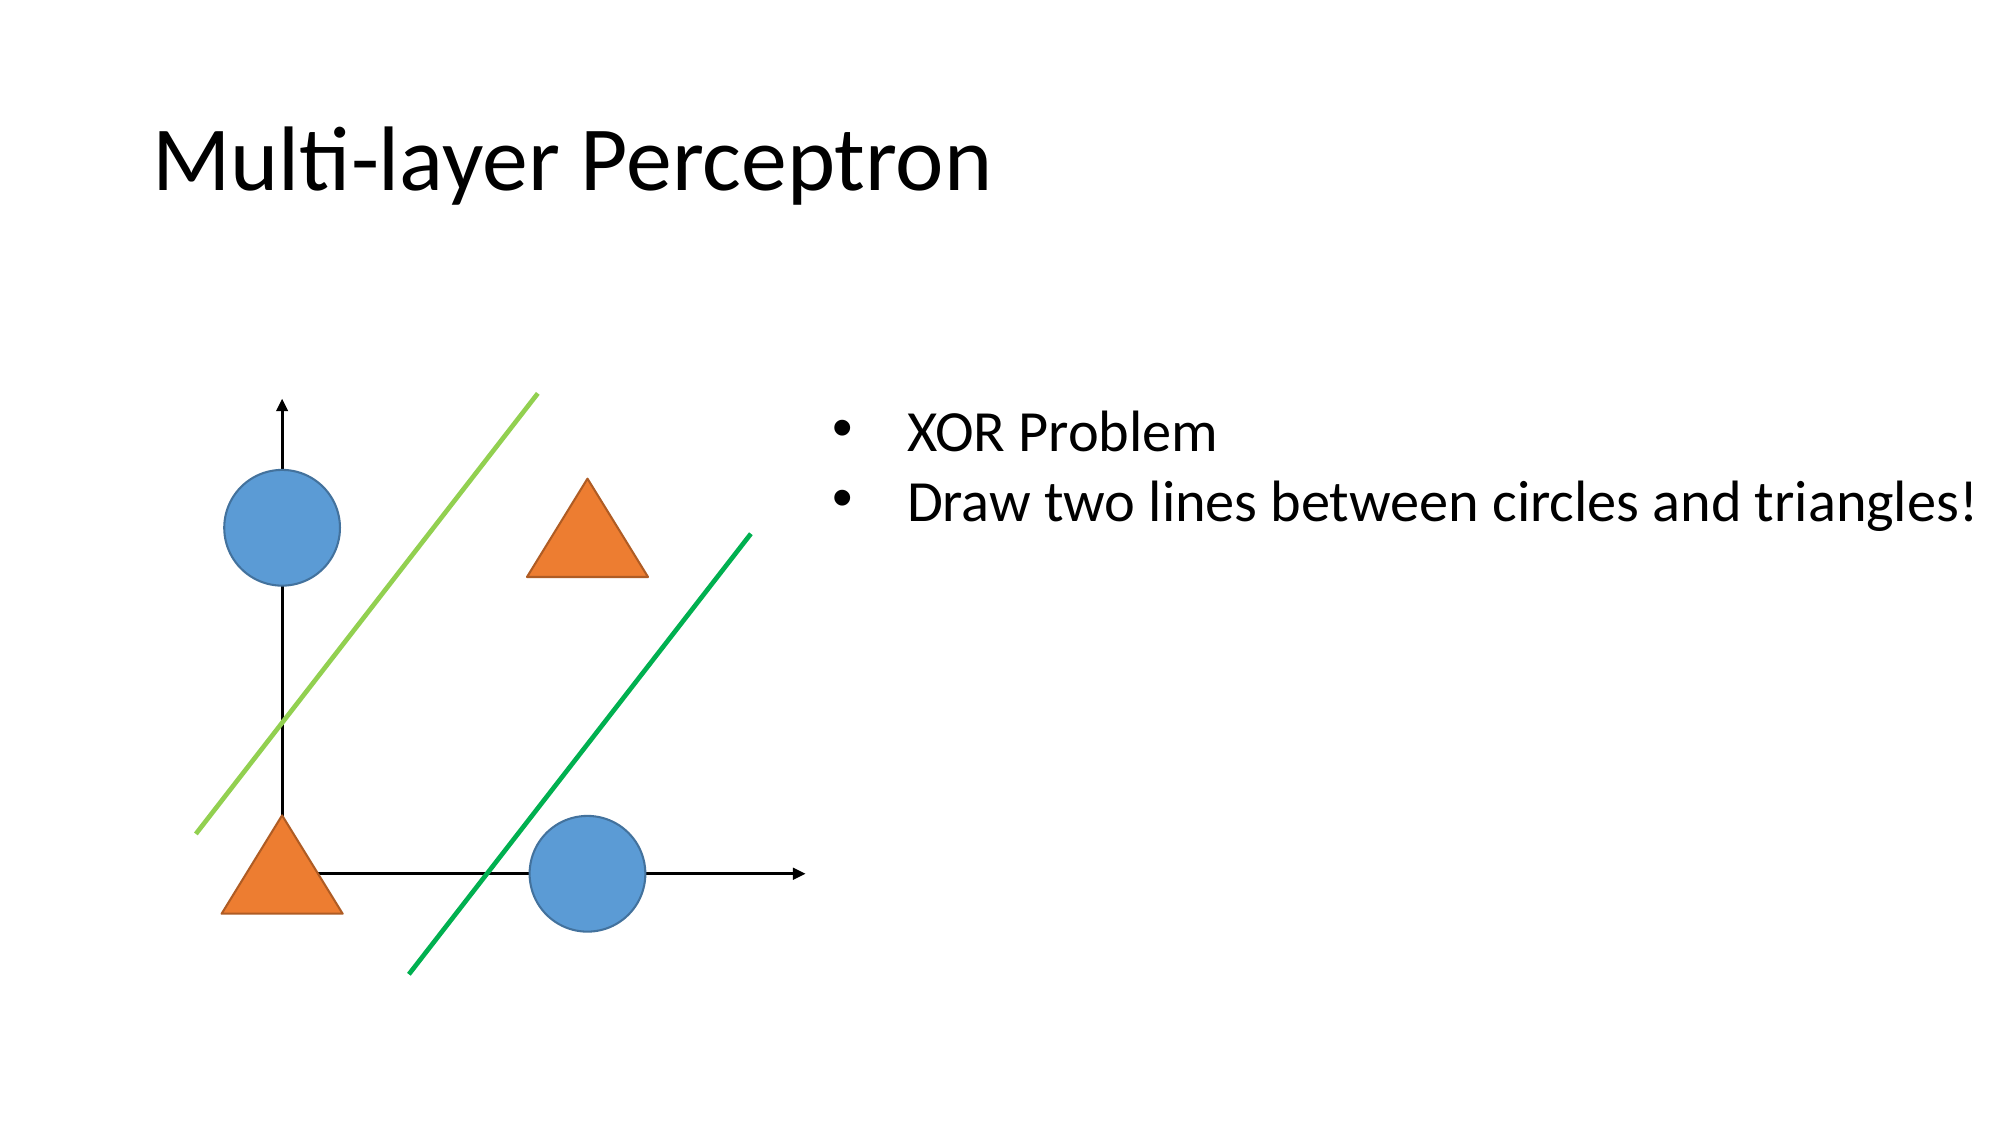

# Multi-layer Perceptron
XOR Problem
Draw two lines between circles and triangles!